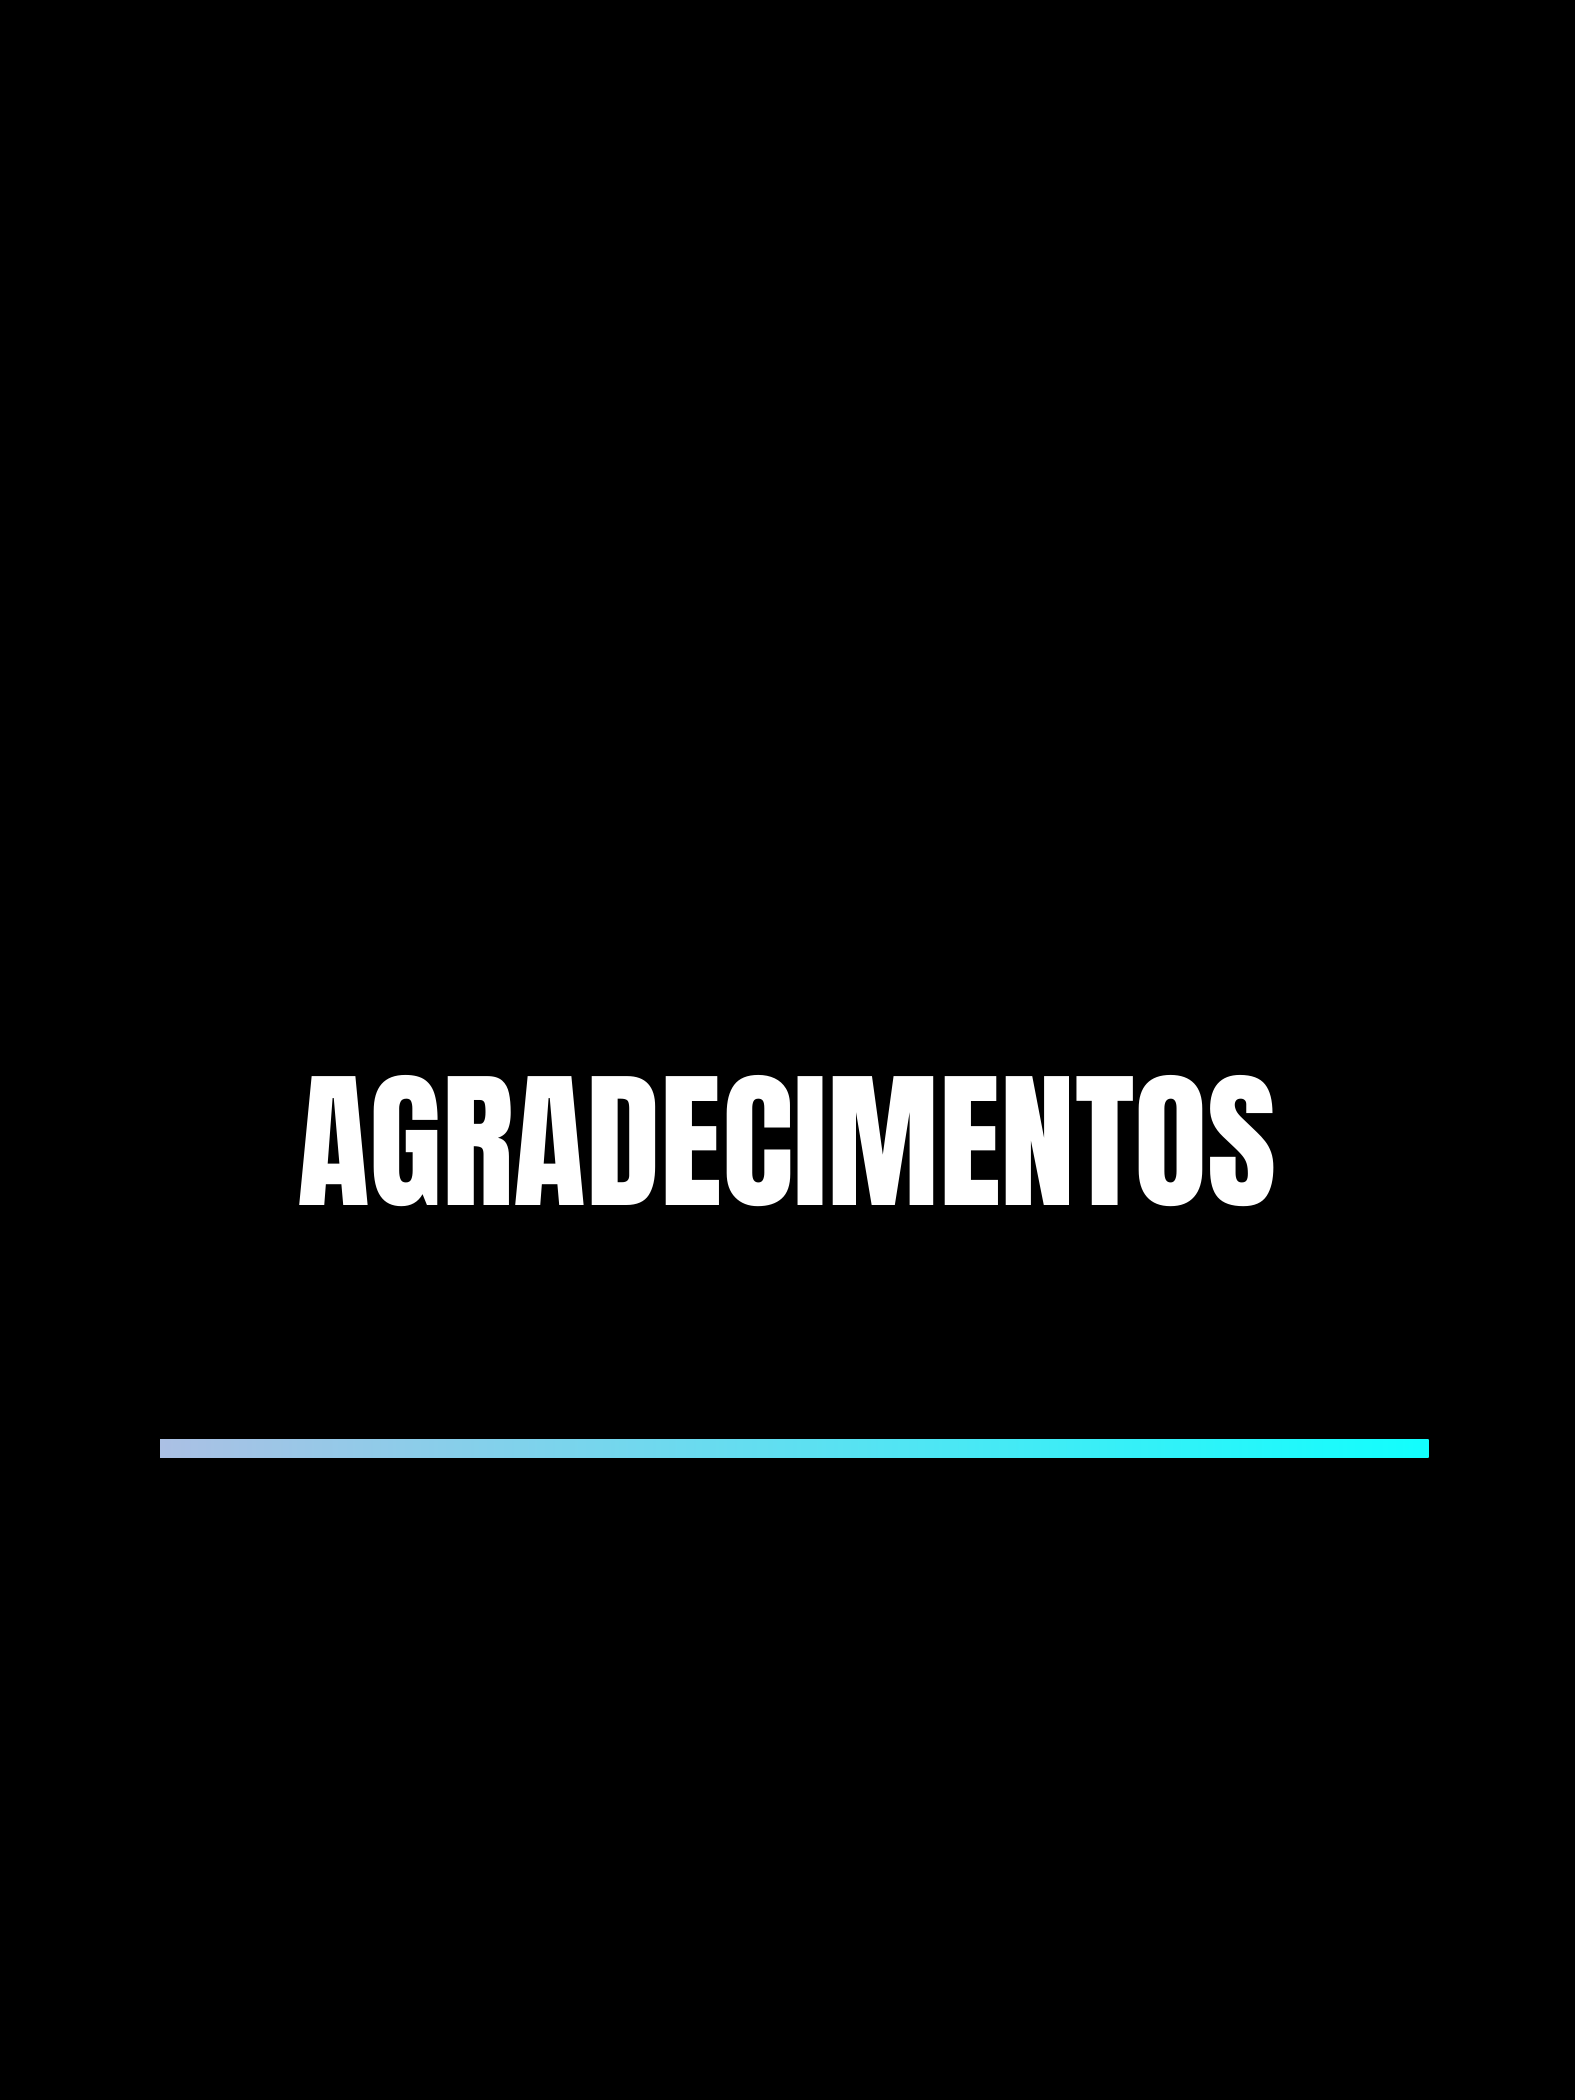

AGRADECIMENTOS

POWER BI – RISOALDO ALMEIDA
19